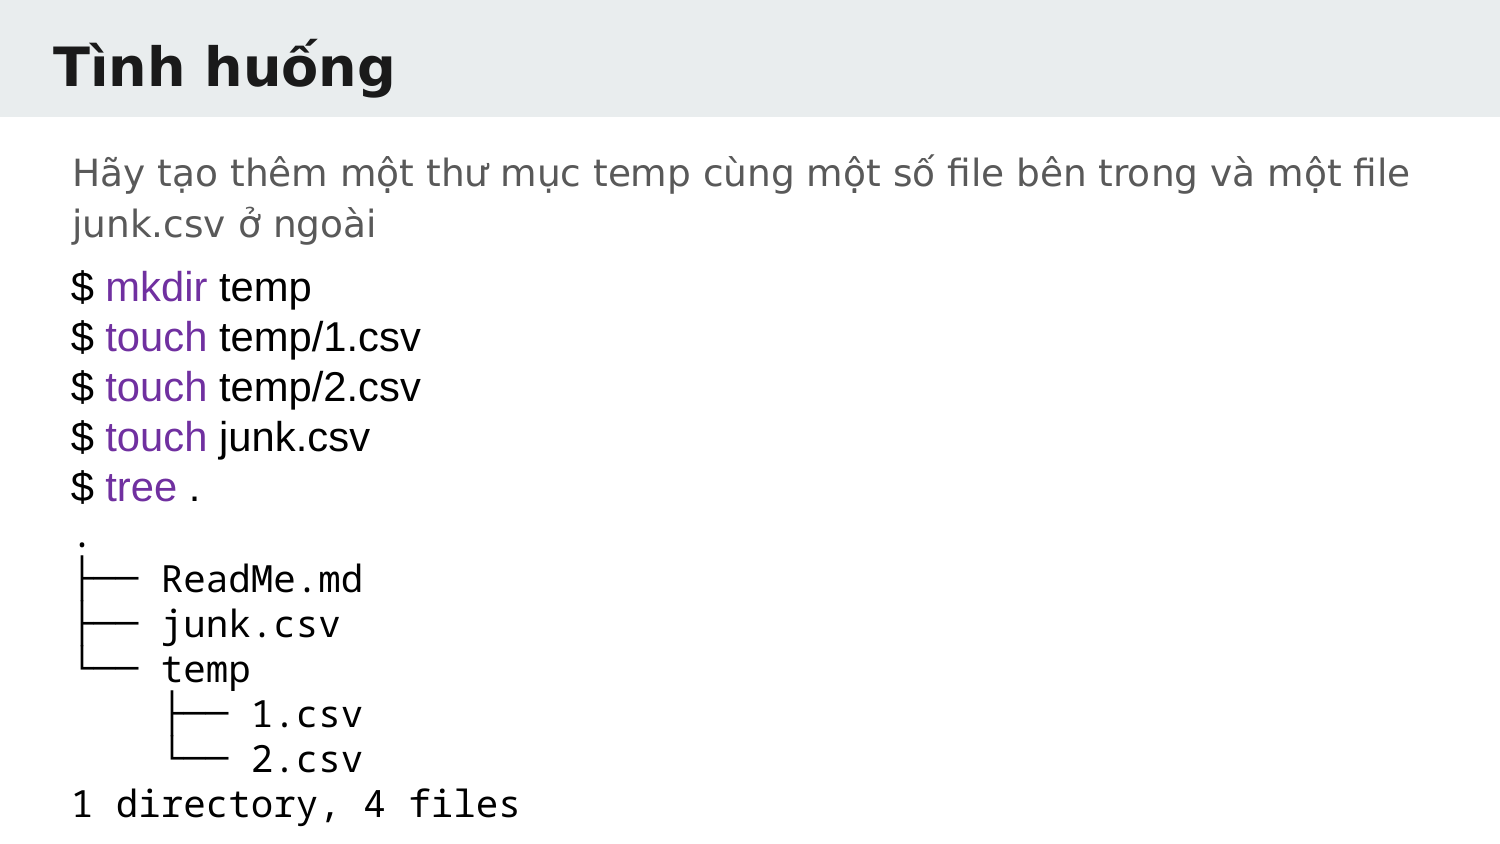

# Tình huống
Hãy tạo thêm một thư mục temp cùng một số file bên trong và một file junk.csv ở ngoài
$ mkdir temp
$ touch temp/1.csv
$ touch temp/2.csv
$ touch junk.csv
$ tree .
.
├── ReadMe.md
├── junk.csv
└── temp
    ├── 1.csv
    └── 2.csv
1 directory, 4 files